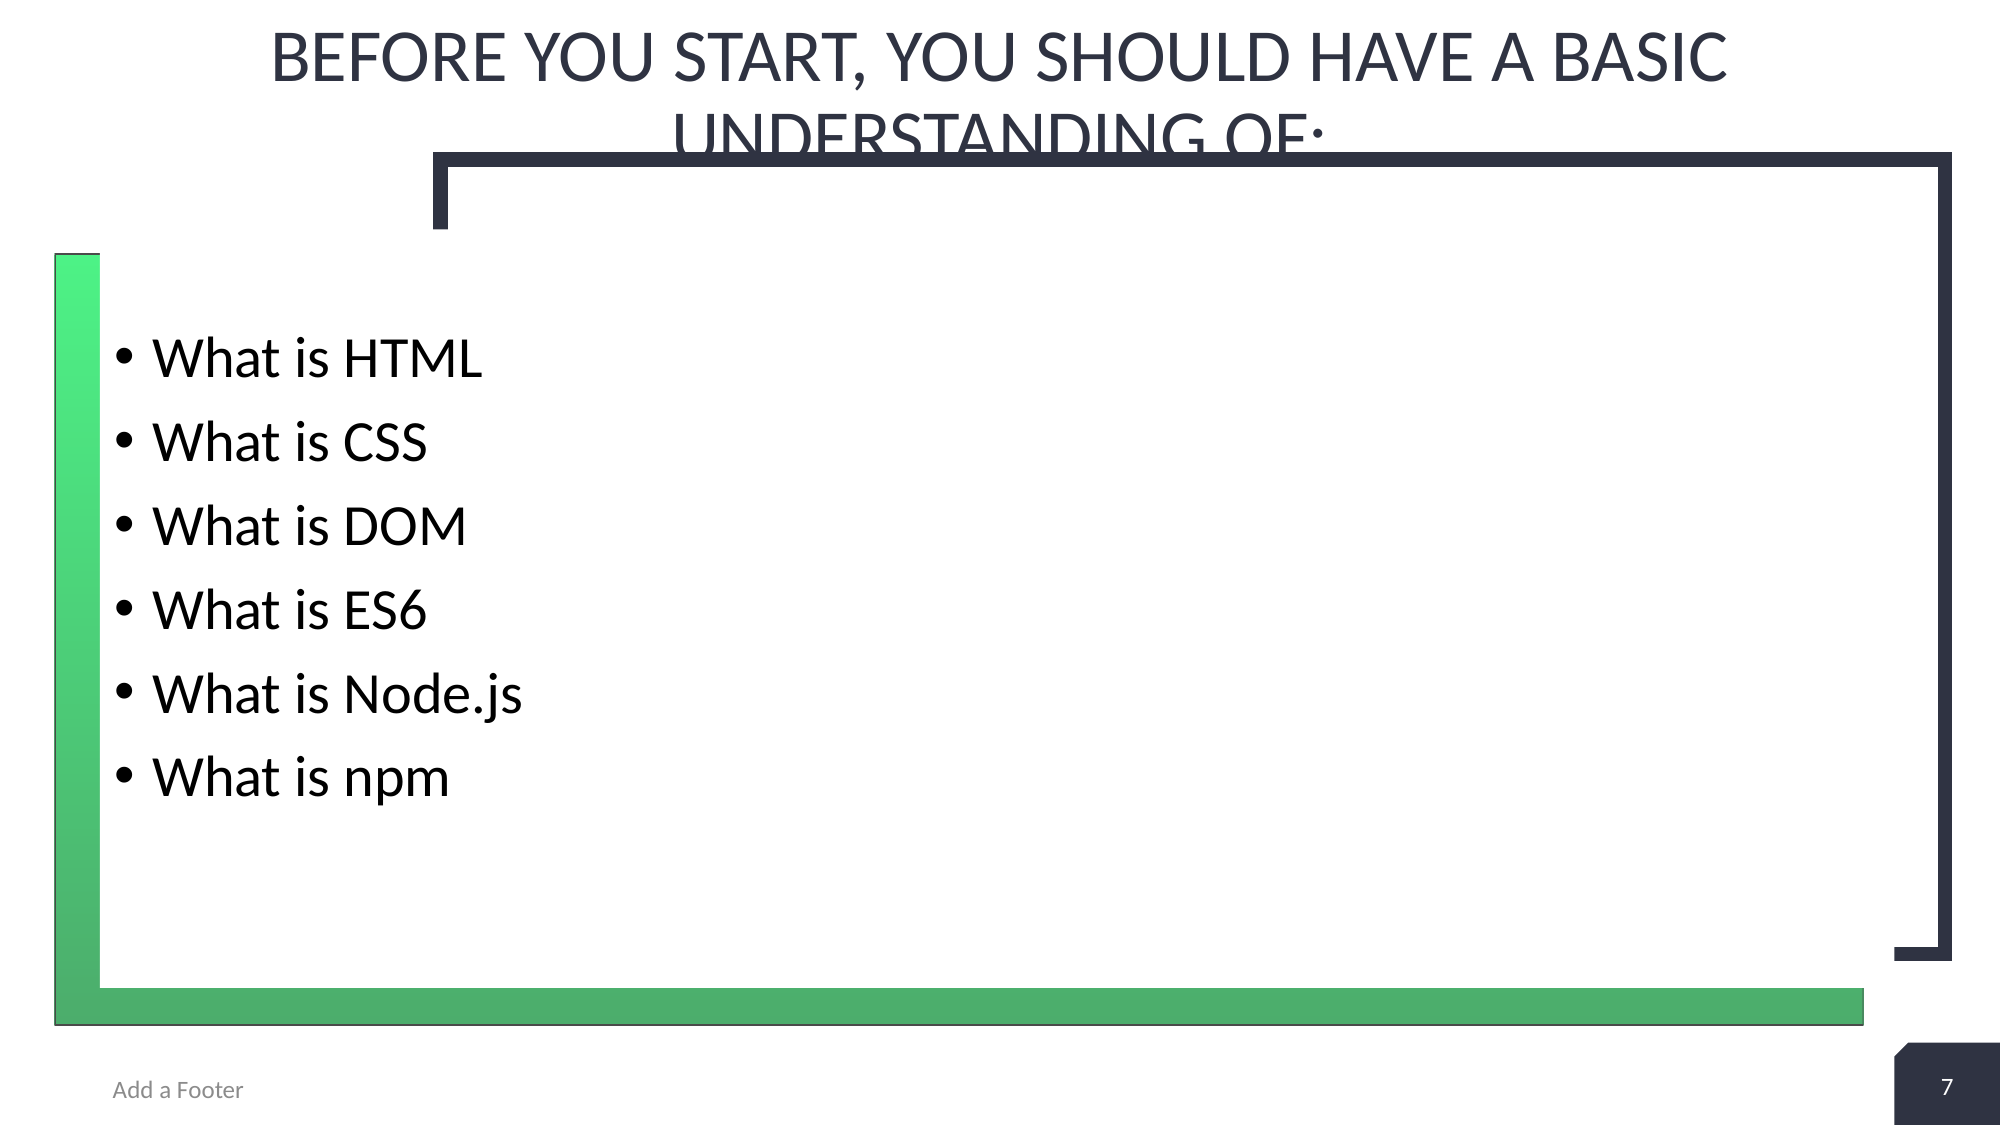

# Before you start, you should have a basic understanding of:

What is HTML
What is CSS
What is DOM
What is ES6
What is Node.js
What is npm
7
Add a Footer